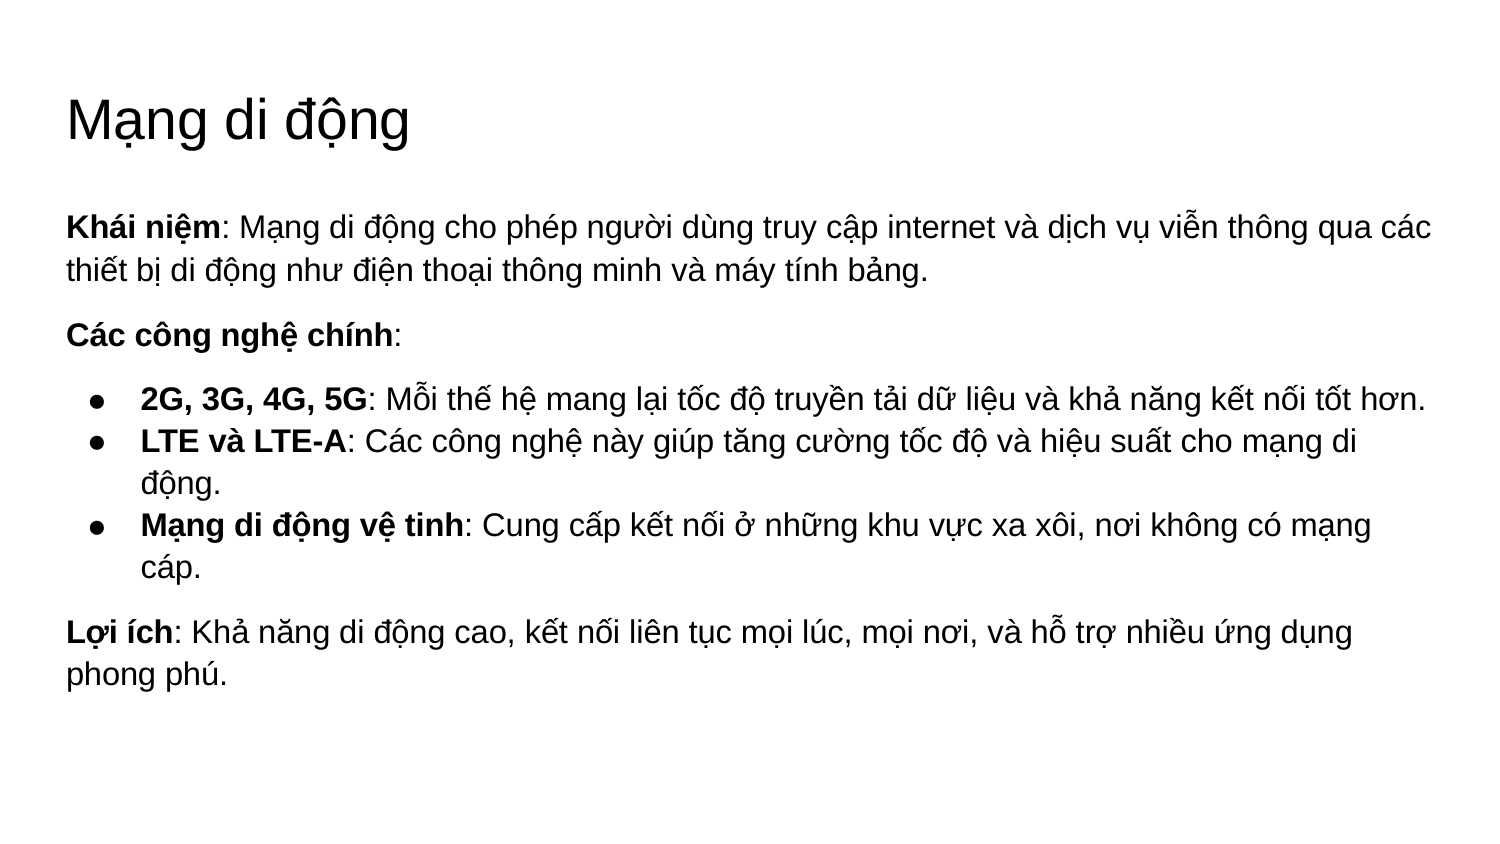

# Mạng di động
Khái niệm: Mạng di động cho phép người dùng truy cập internet và dịch vụ viễn thông qua các thiết bị di động như điện thoại thông minh và máy tính bảng.
Các công nghệ chính:
2G, 3G, 4G, 5G: Mỗi thế hệ mang lại tốc độ truyền tải dữ liệu và khả năng kết nối tốt hơn.
LTE và LTE-A: Các công nghệ này giúp tăng cường tốc độ và hiệu suất cho mạng di động.
Mạng di động vệ tinh: Cung cấp kết nối ở những khu vực xa xôi, nơi không có mạng cáp.
Lợi ích: Khả năng di động cao, kết nối liên tục mọi lúc, mọi nơi, và hỗ trợ nhiều ứng dụng phong phú.